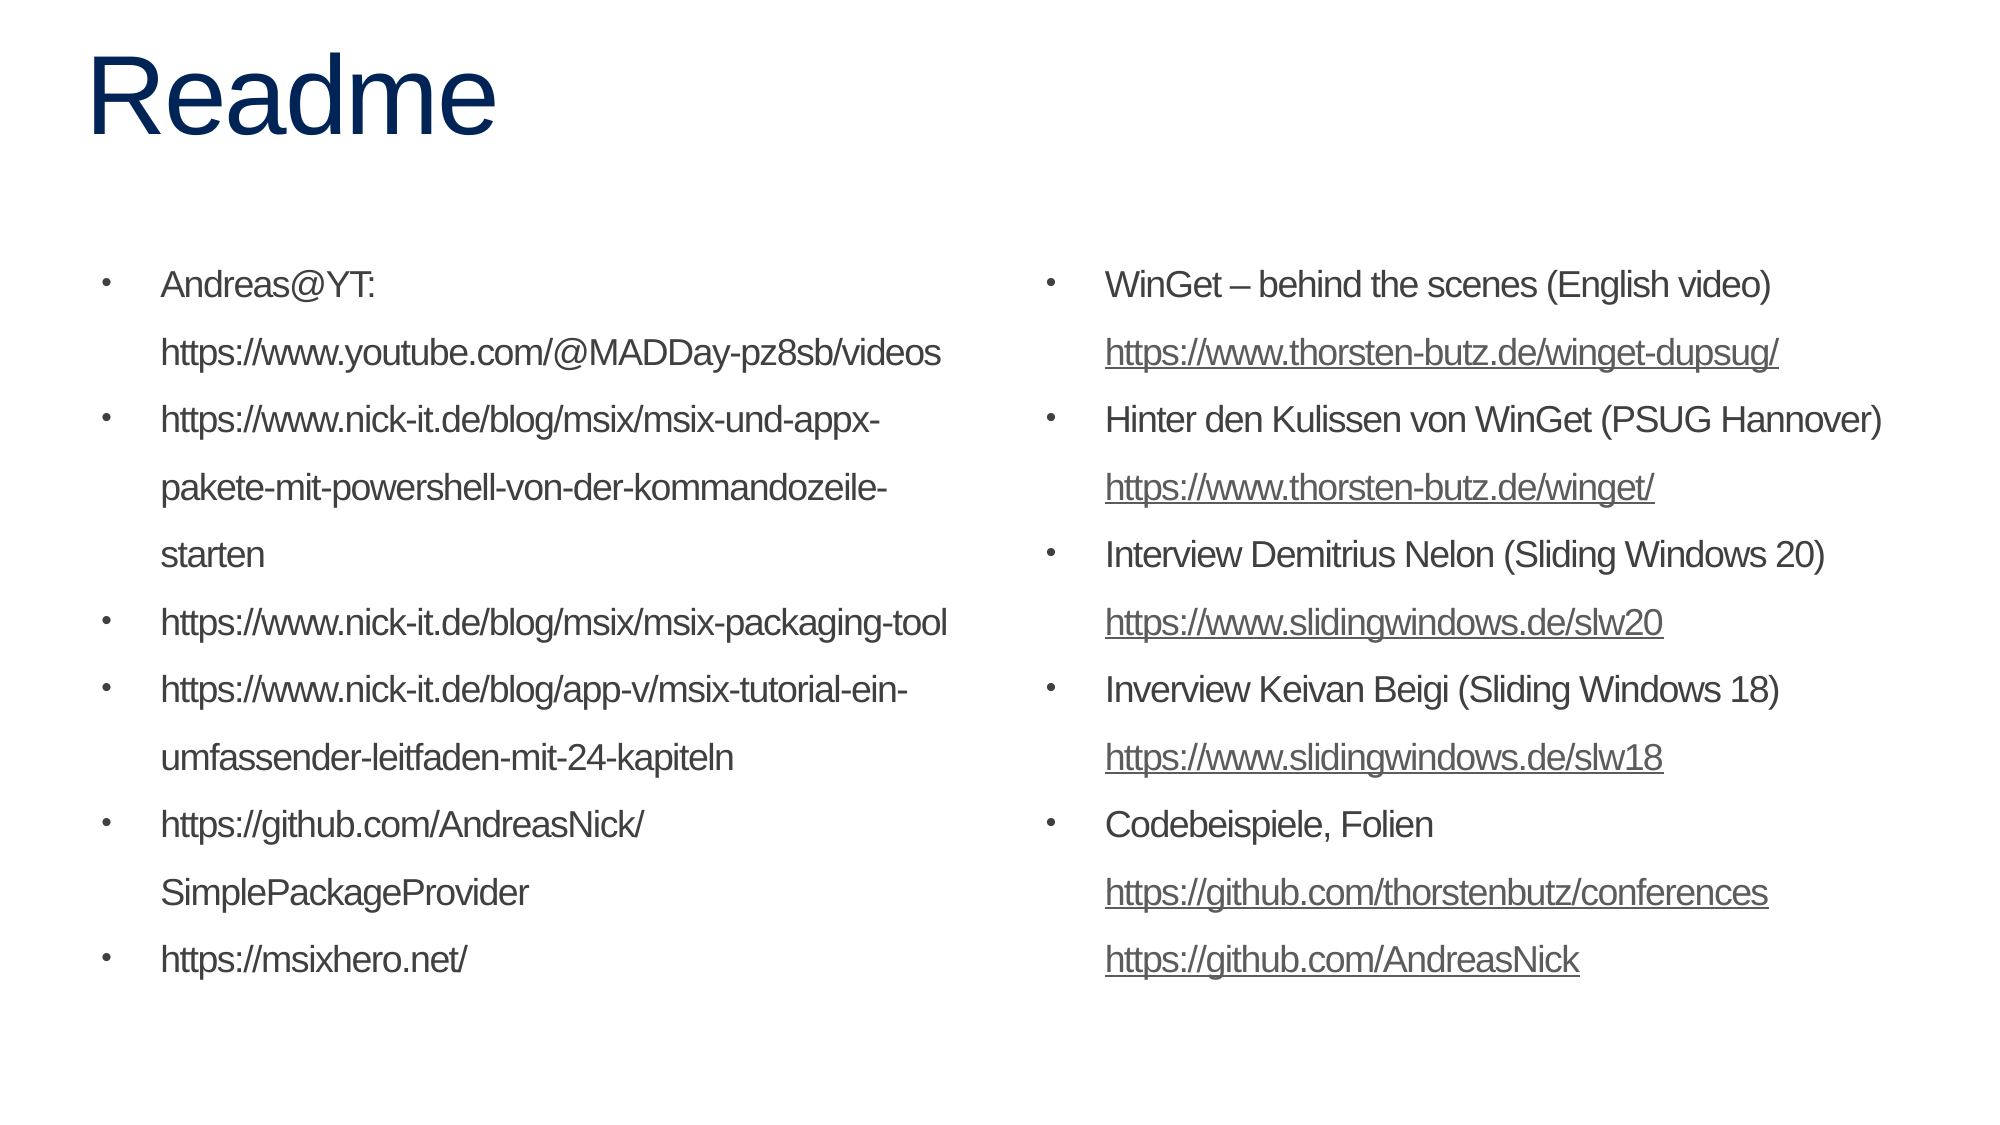

# Readme
Andreas@YT:
https://www.youtube.com/@MADDay-pz8sb/videos
https://www.nick-it.de/blog/msix/msix-und-appx-pakete-mit-powershell-von-der-kommandozeile-starten
https://www.nick-it.de/blog/msix/msix-packaging-tool
https://www.nick-it.de/blog/app-v/msix-tutorial-ein-umfassender-leitfaden-mit-24-kapiteln
https://github.com/AndreasNick/SimplePackageProvider
https://msixhero.net/

WinGet – behind the scenes (English video)
https://www.thorsten-butz.de/winget-dupsug/
Hinter den Kulissen von WinGet (PSUG Hannover)
https://www.thorsten-butz.de/winget/
Interview Demitrius Nelon (Sliding Windows 20)
https://www.slidingwindows.de/slw20
Inverview Keivan Beigi (Sliding Windows 18)
https://www.slidingwindows.de/slw18
Codebeispiele, Folien
https://github.com/thorstenbutz/conferences
https://github.com/AndreasNick